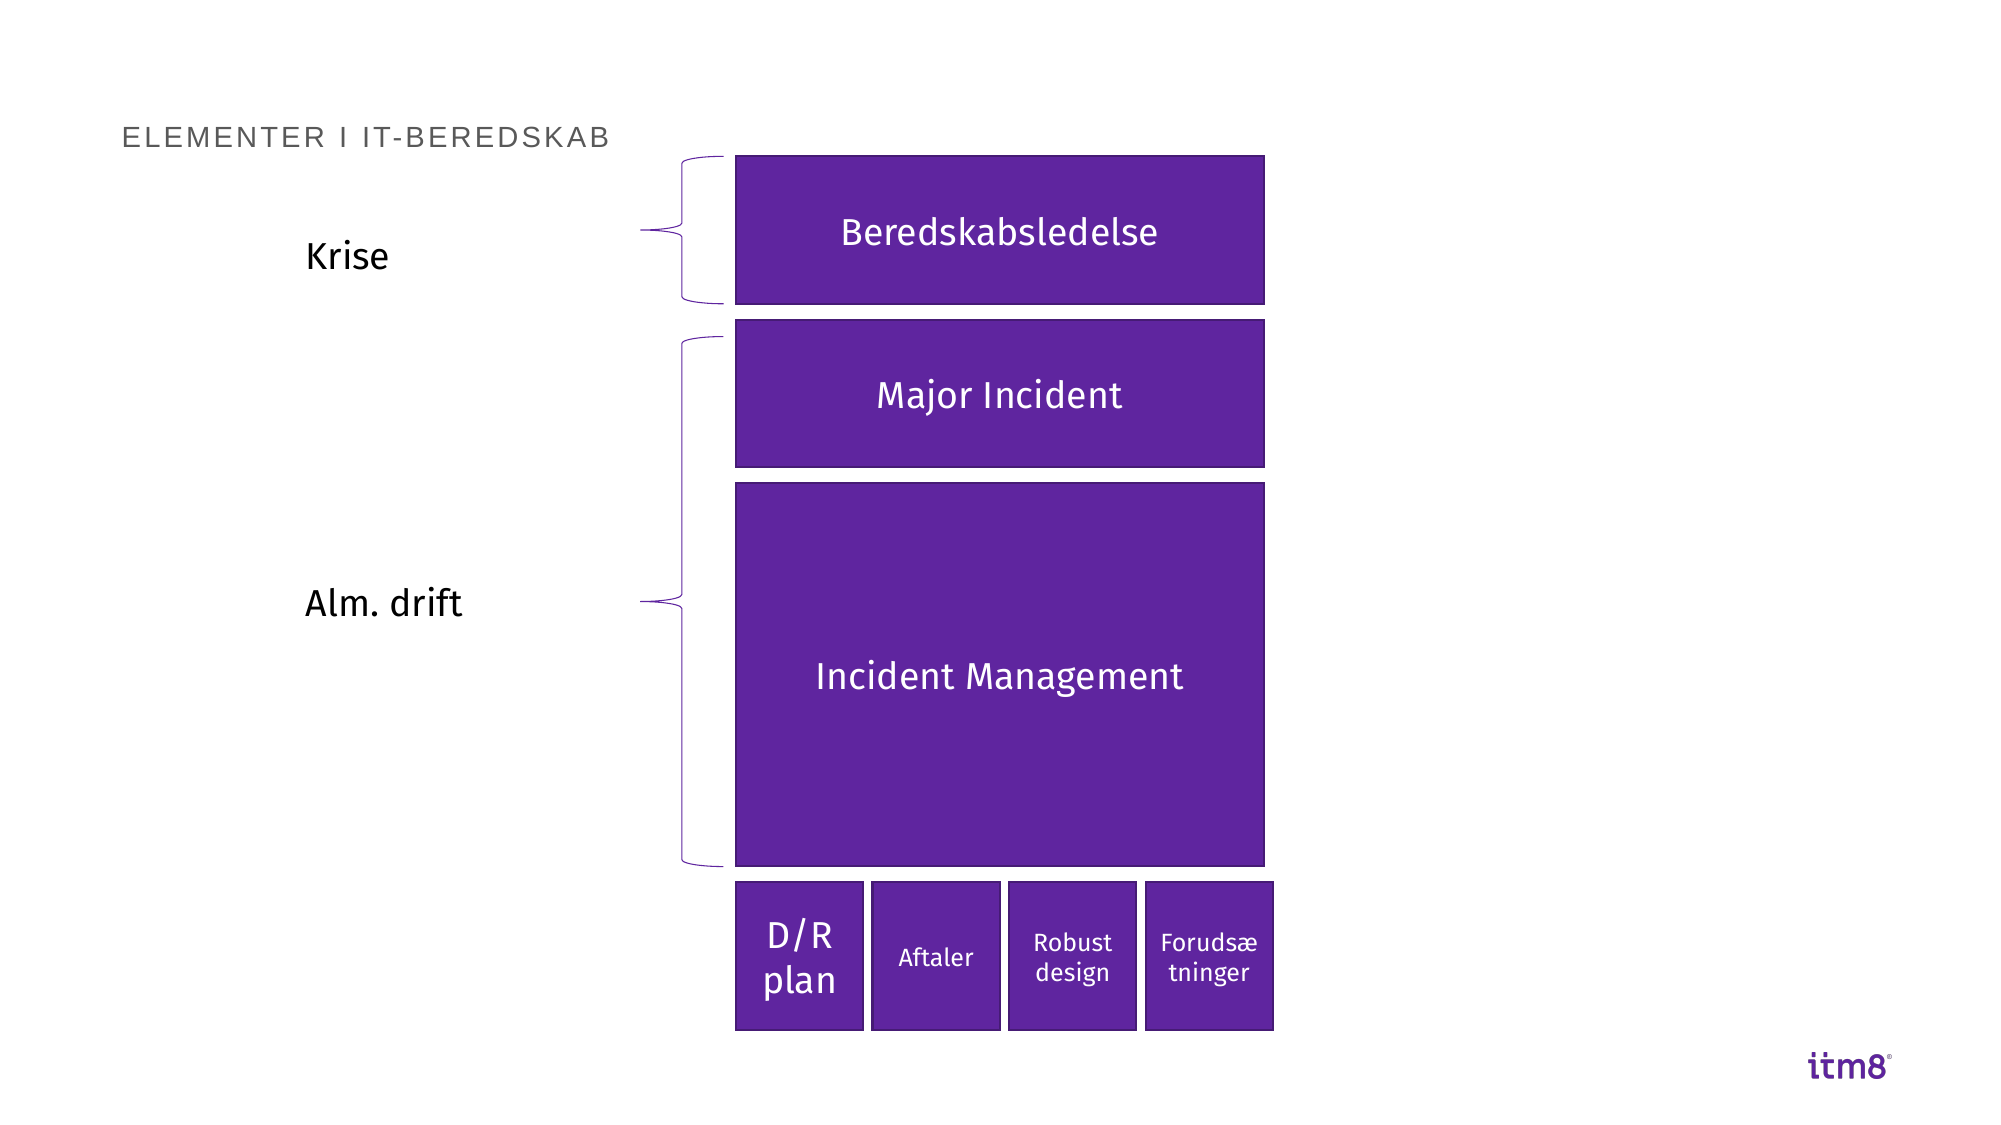

# Elementer i it-beredskab

Beredskabsledelse
Krise
Major Incident

Incident Management
Alm. drift
D/R plan
Aftaler
Robust design
Forudsætninger